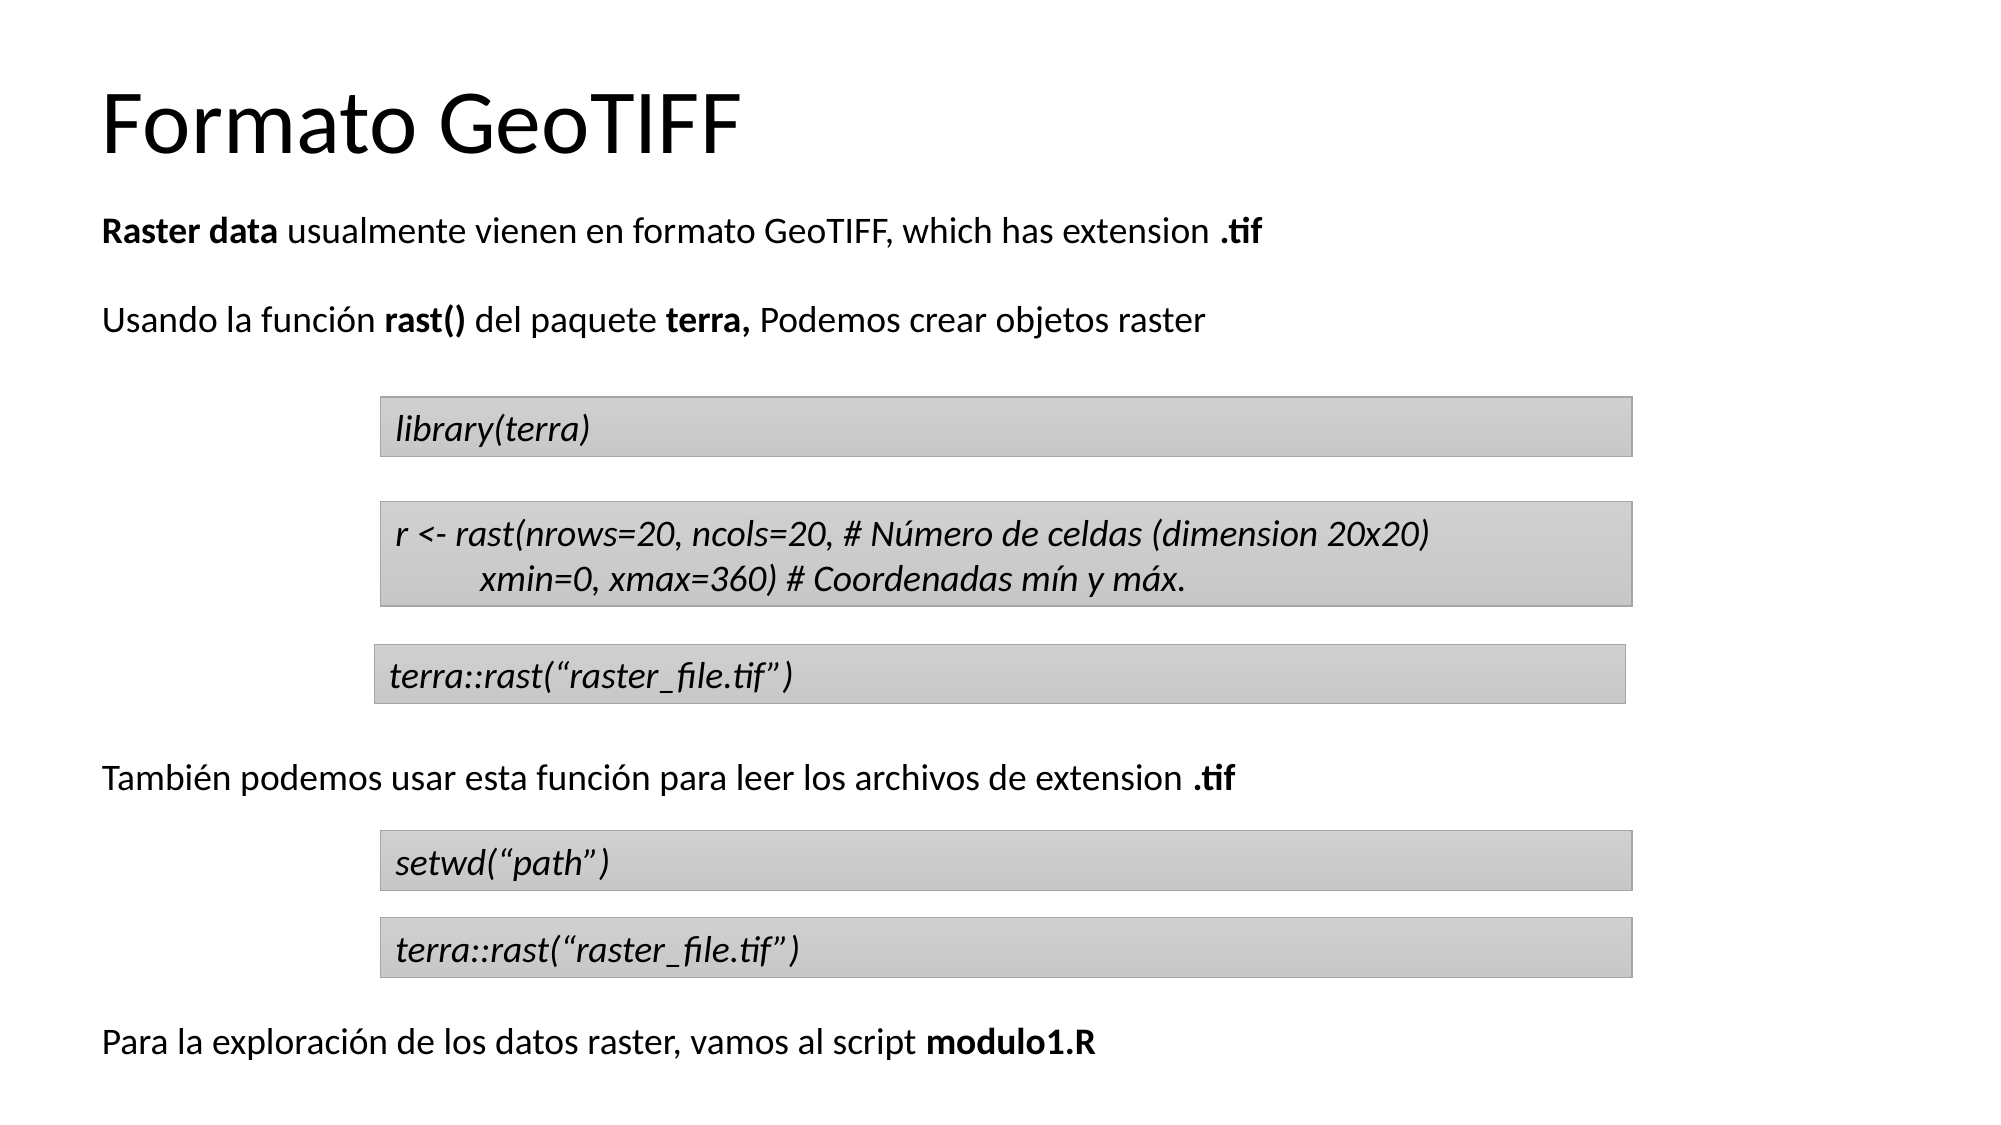

# Formato GeoTIFF
Raster data usualmente vienen en formato GeoTIFF, which has extension .tif

Usando la función rast() del paquete terra, Podemos crear objetos raster

library(terra)
r <- rast(nrows=20, ncols=20, # Número de celdas (dimension 20x20)
          xmin=0, xmax=360) # Coordenadas mín y máx.
terra::rast(“raster_file.tif”)
También podemos usar esta función para leer los archivos de extension .tif

setwd(“path”)

terra::rast(“raster_file.tif”)
Para la exploración de los datos raster, vamos al script modulo1.R